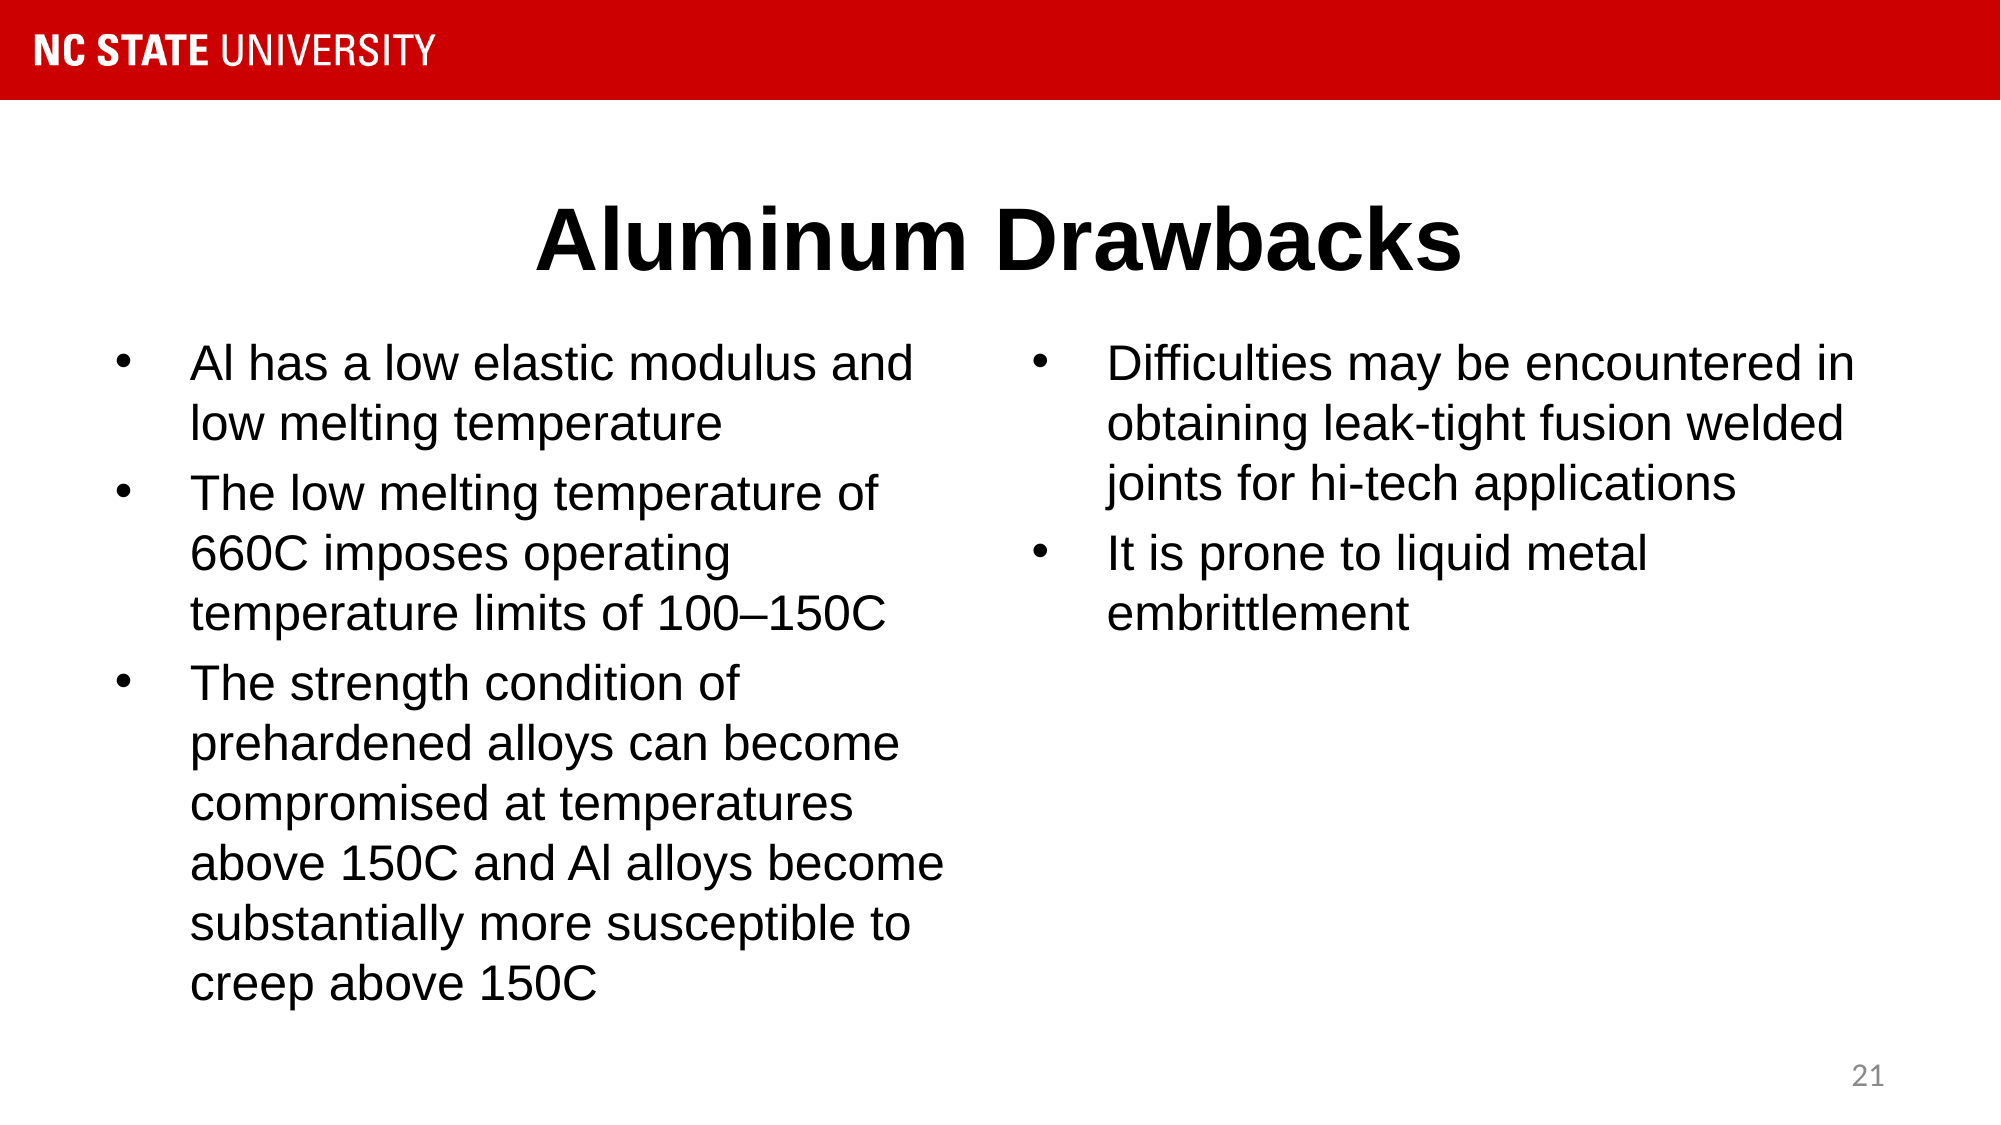

# Aluminum Drawbacks
Al has a low elastic modulus and low melting temperature
The low melting temperature of 660C imposes operating temperature limits of 100–150C
The strength condition of prehardened alloys can become compromised at temperatures above 150C and Al alloys become substantially more susceptible to creep above 150C

Difficulties may be encountered in obtaining leak-tight fusion welded joints for hi-tech applications
It is prone to liquid metal embrittlement

21